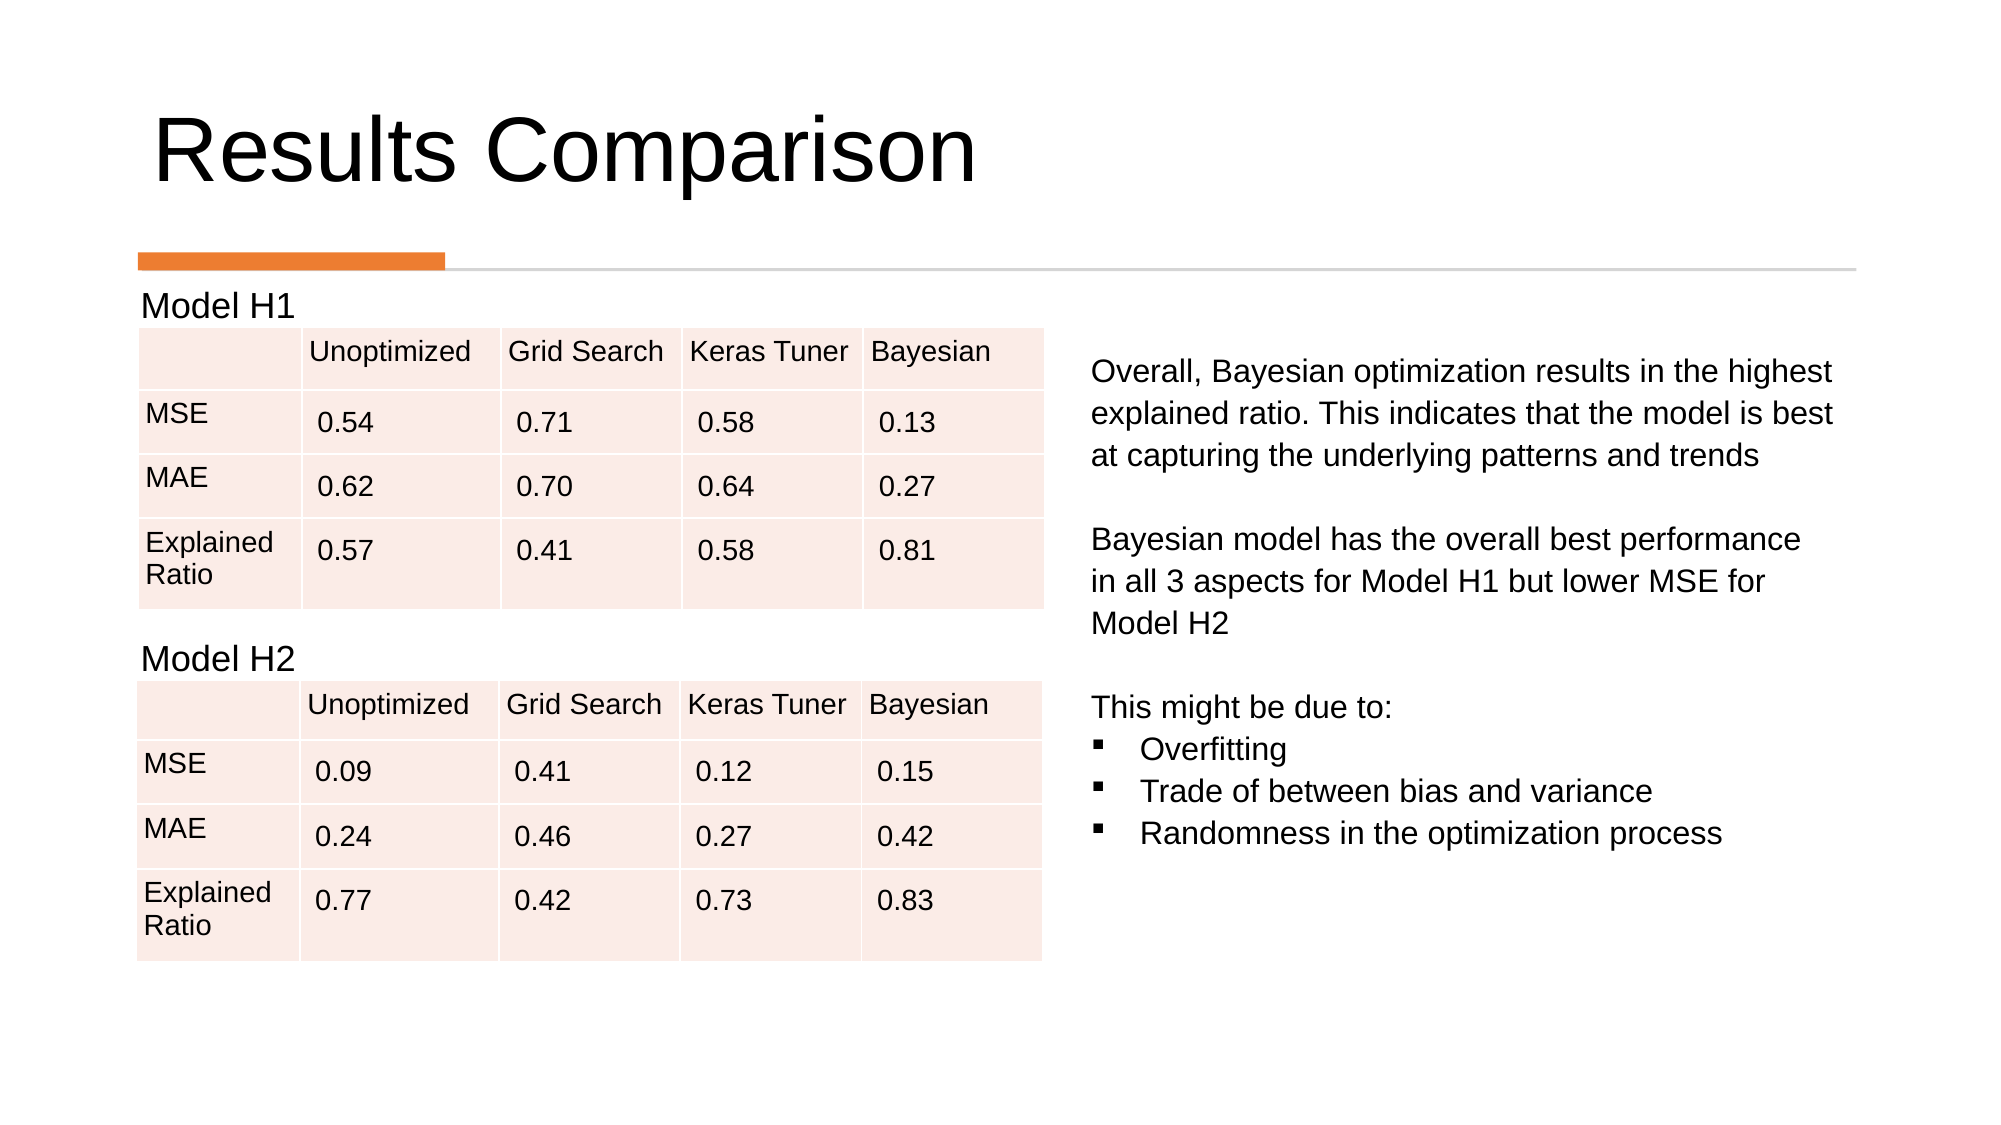

Results Comparison

Model H1

|  | Unoptimized | Grid Search | Keras Tuner | Bayesian |
| --- | --- | --- | --- | --- |
| MSE | 0.54 | 0.71 | 0.58 | 0.13 |
| MAE | 0.62 | 0.70 | 0.64 | 0.27 |
| Explained Ratio | 0.57 | 0.41 | 0.58 | 0.81 |
Overall, Bayesian optimization results in the highest explained ratio. This indicates that the model is best at capturing the underlying patterns and trends

Bayesian model has the overall best performance in all 3 aspects for Model H1 but lower MSE for Model H2

This might be due to:
Overfitting
Trade of between bias and variance
Randomness in the optimization process

Model H2
|  | Unoptimized | Grid Search | Keras Tuner | Bayesian |
| --- | --- | --- | --- | --- |
| MSE | 0.09 | 0.41 | 0.12 | 0.15 |
| MAE | 0.24 | 0.46 | 0.27 | 0.42 |
| Explained Ratio | 0.77 | 0.42 | 0.73 | 0.83 |